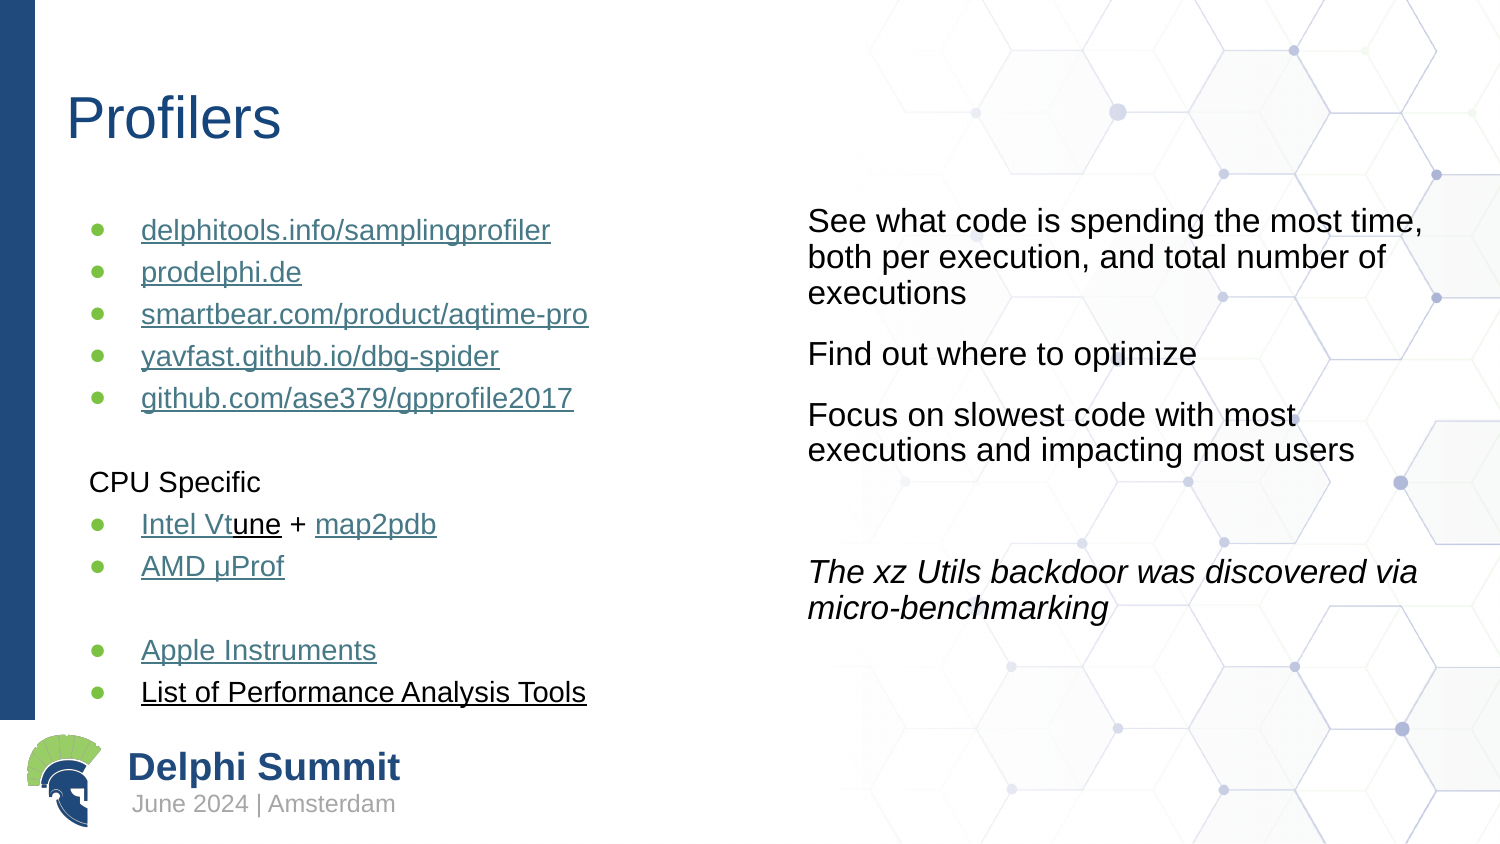

# Profilers
delphitools.info/samplingprofiler
prodelphi.de
smartbear.com/product/aqtime-pro
yavfast.github.io/dbg-spider
github.com/ase379/gpprofile2017

CPU Specific
Intel Vtune + map2pdb
AMD μProf

Apple Instruments
List of Performance Analysis Tools

See what code is spending the most time, both per execution, and total number of executions
Find out where to optimize
Focus on slowest code with most executions and impacting most users

The xz Utils backdoor was discovered via micro-benchmarking